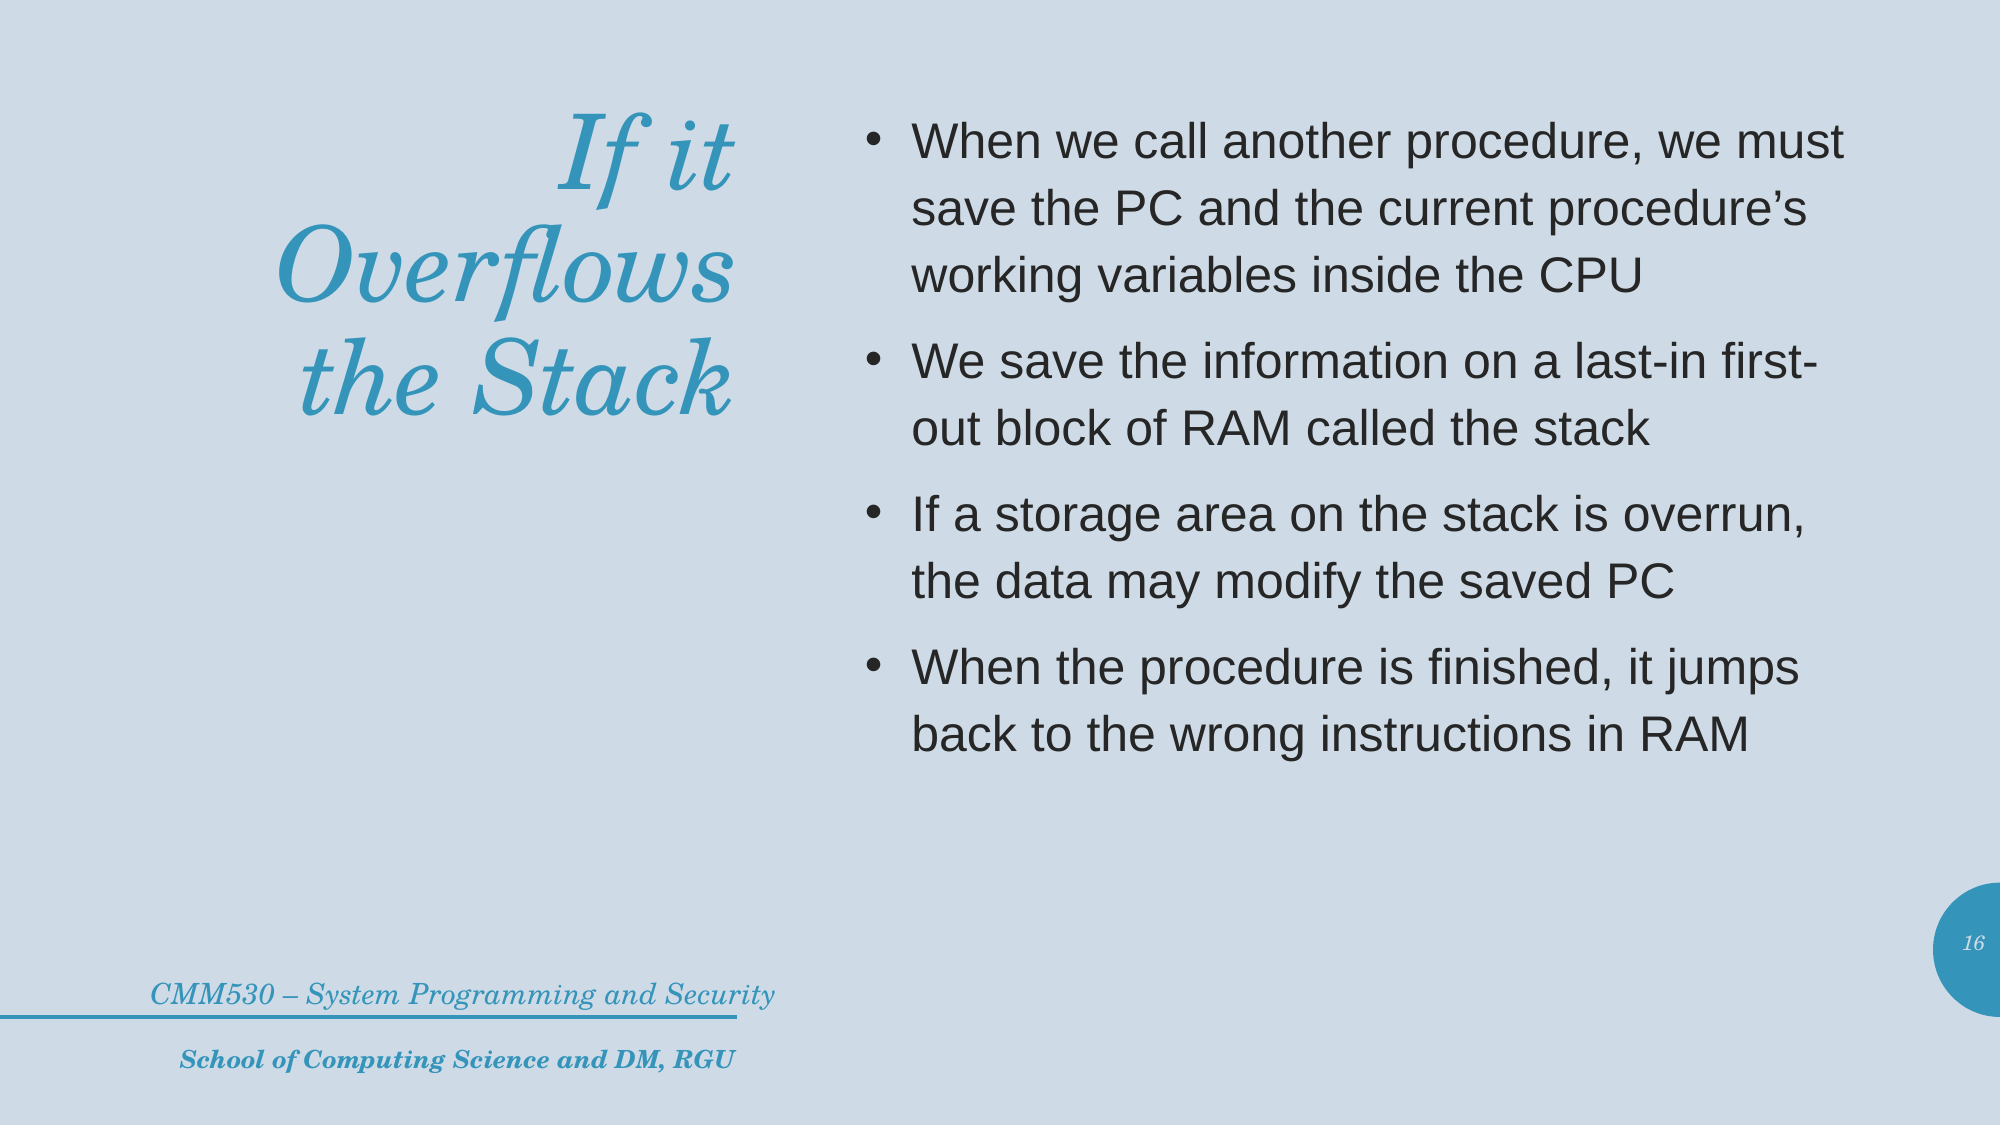

# If it Overflows the Stack
When we call another procedure, we must save the PC and the current procedure’s working variables inside the CPU
We save the information on a last-in first-out block of RAM called the stack
If a storage area on the stack is overrun, the data may modify the saved PC
When the procedure is finished, it jumps back to the wrong instructions in RAM

16